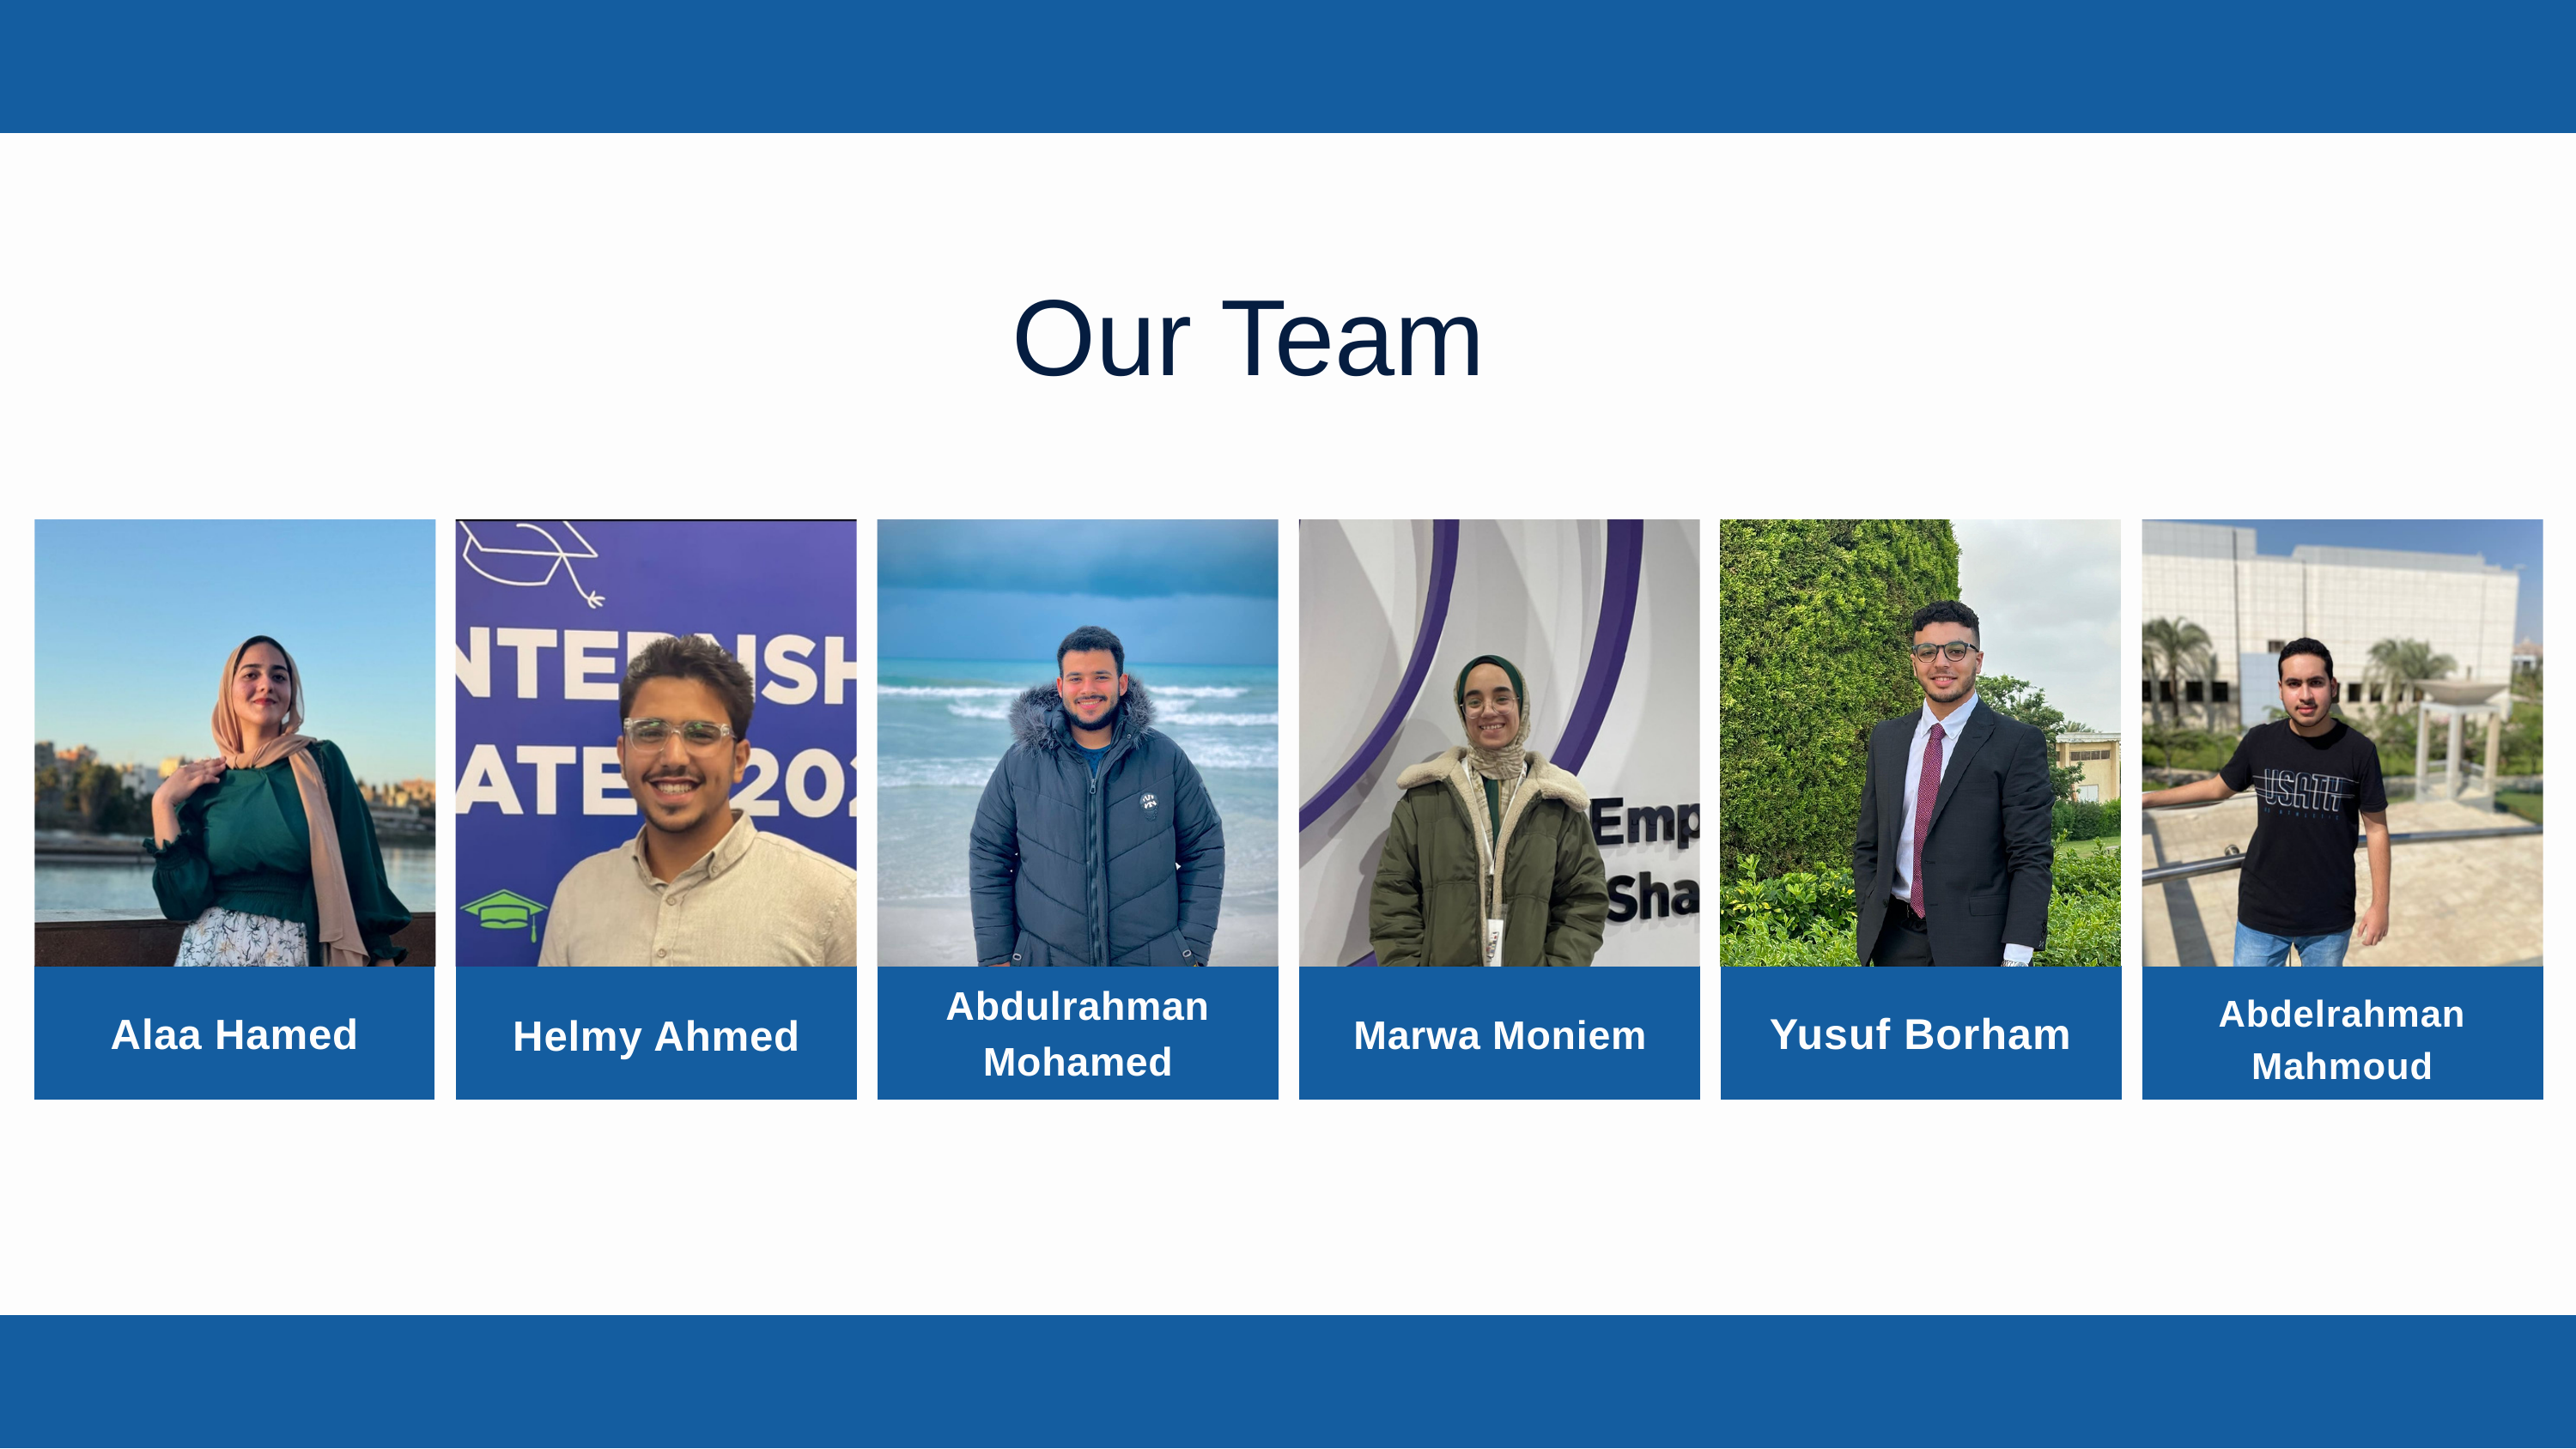

Our Team

Abdulrahman Mohamed
Abdelrahman Mahmoud
Yusuf Borham
Alaa Hamed
Helmy Ahmed
Marwa Moniem